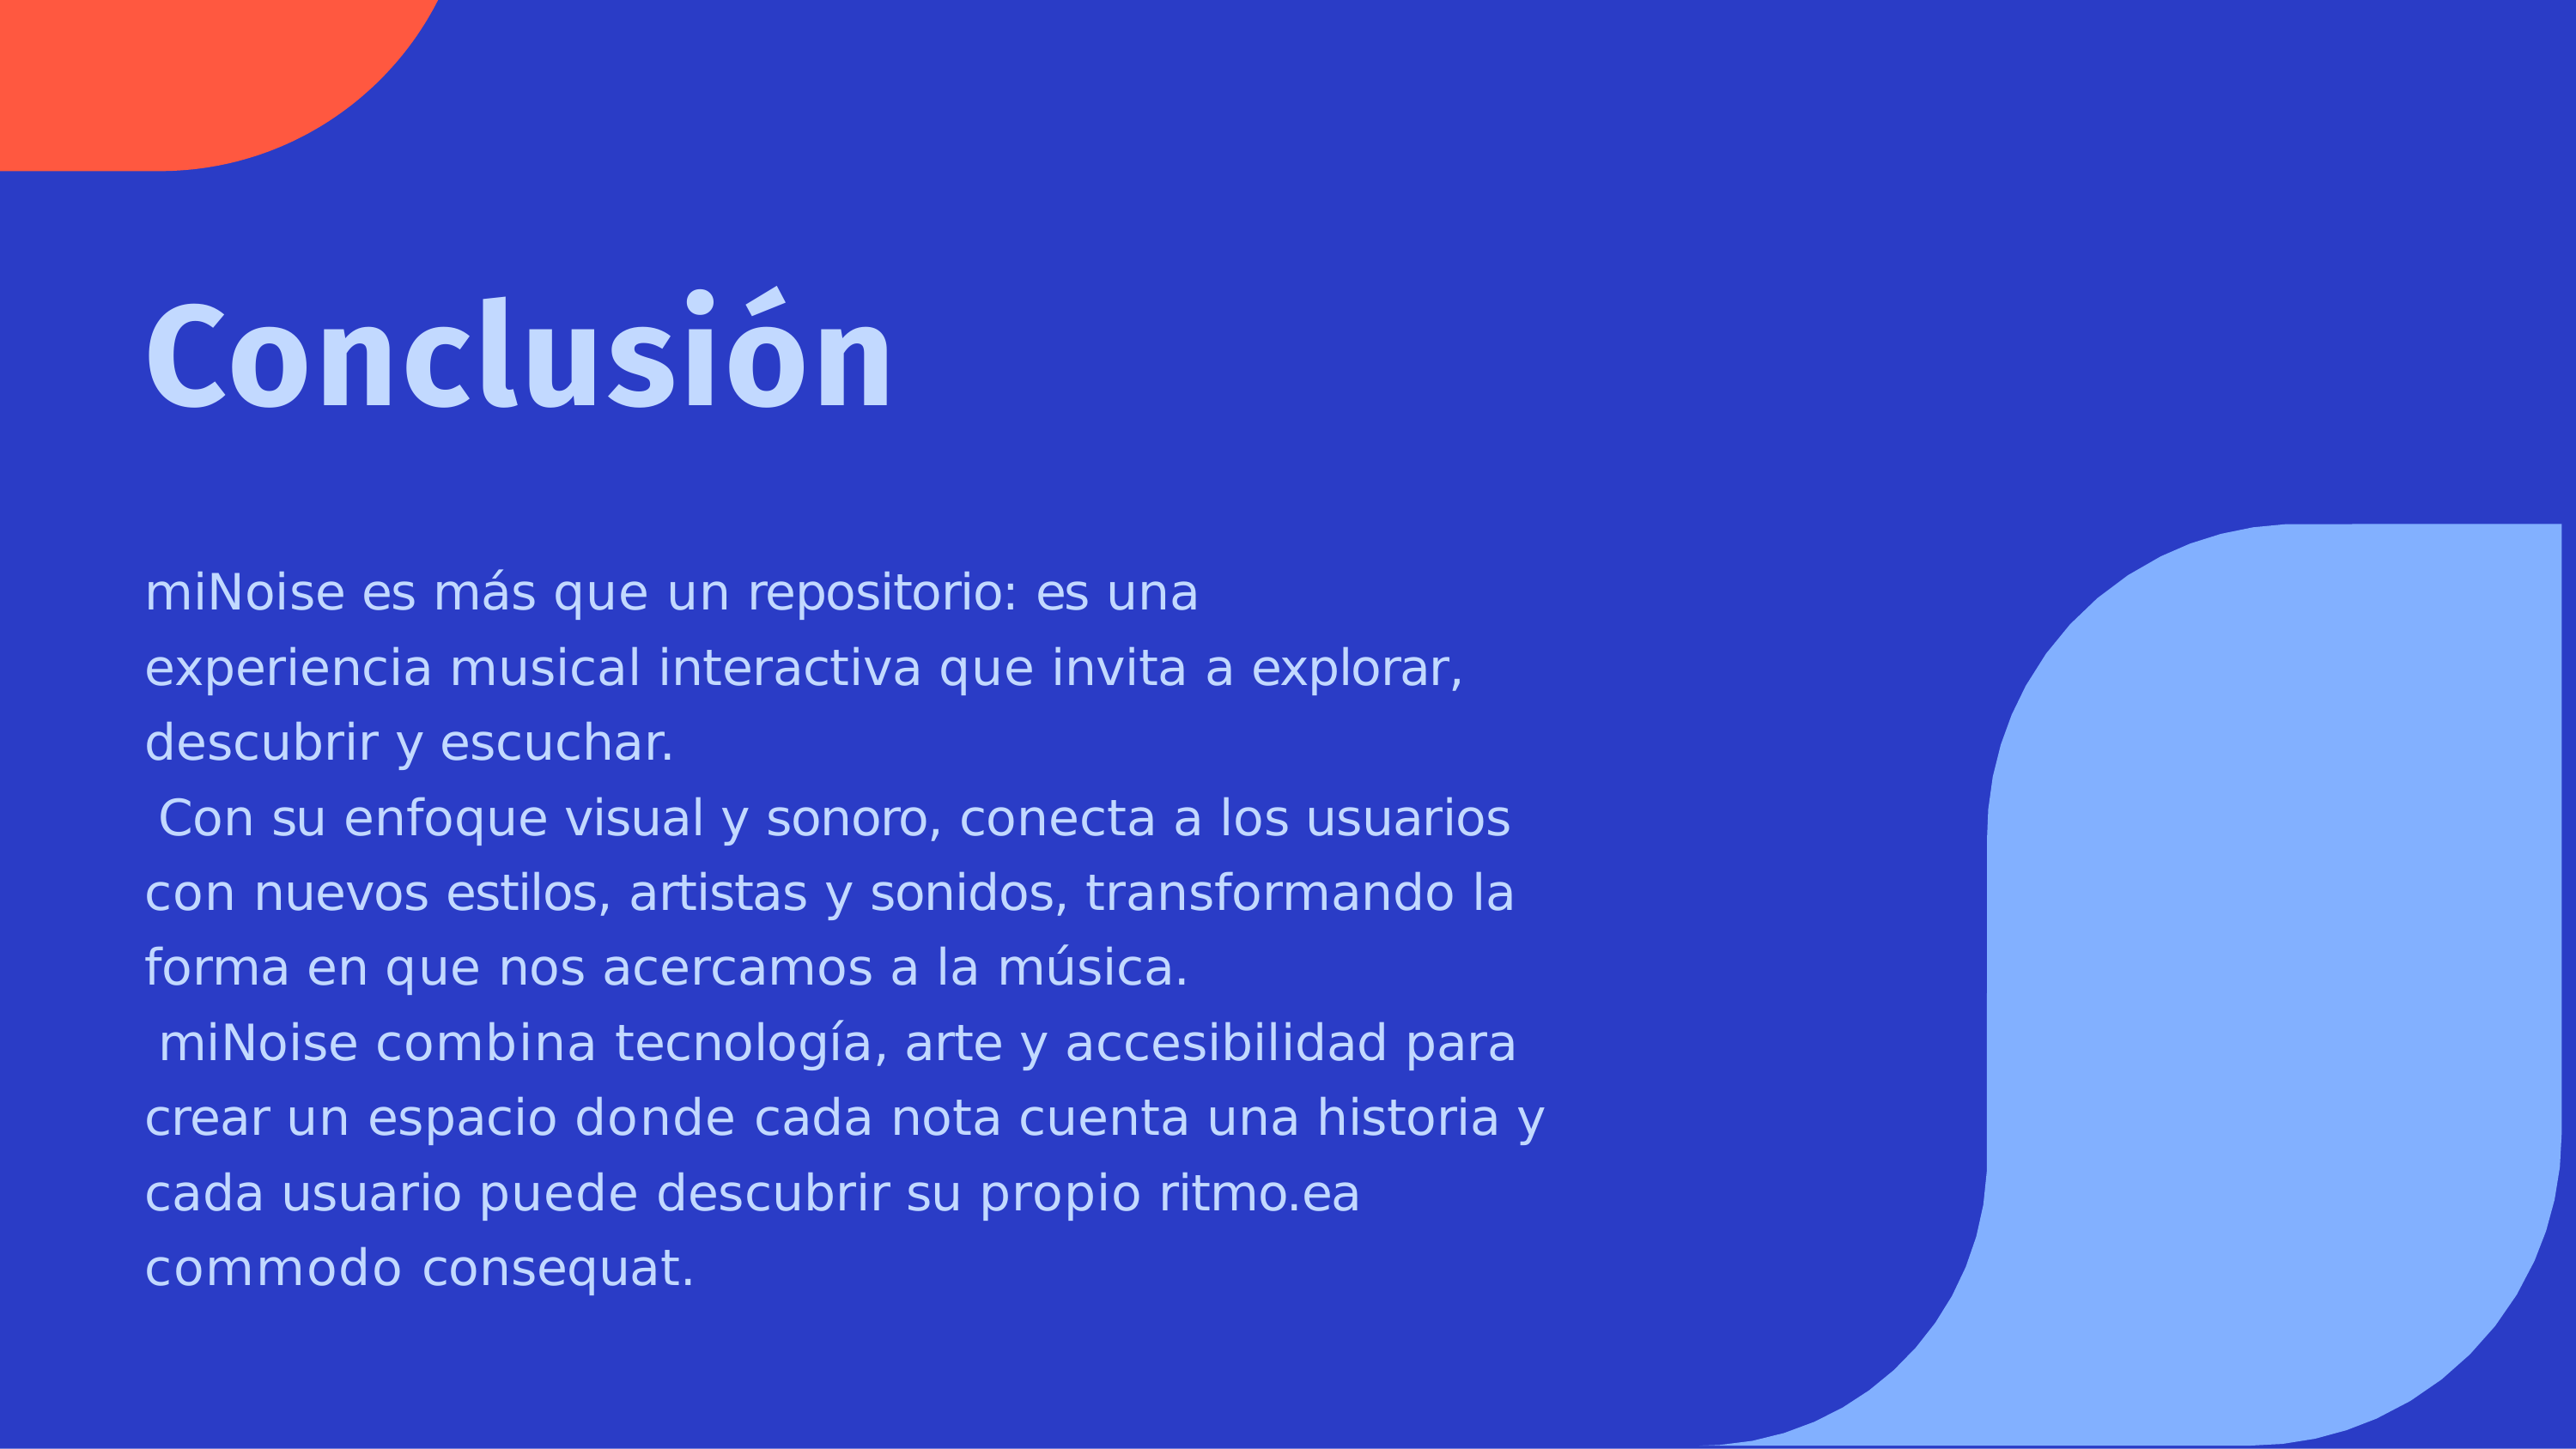

# Conclusión

miNoise es más que un repositorio: es una experiencia musical interactiva que invita a explorar, descubrir y escuchar.
Con su enfoque visual y sonoro, conecta a los usuarios con nuevos estilos, artistas y sonidos, transformando la forma en que nos acercamos a la música.
miNoise combina tecnología, arte y accesibilidad para crear un espacio donde cada nota cuenta una historia y cada usuario puede descubrir su propio ritmo.ea commodo consequat.